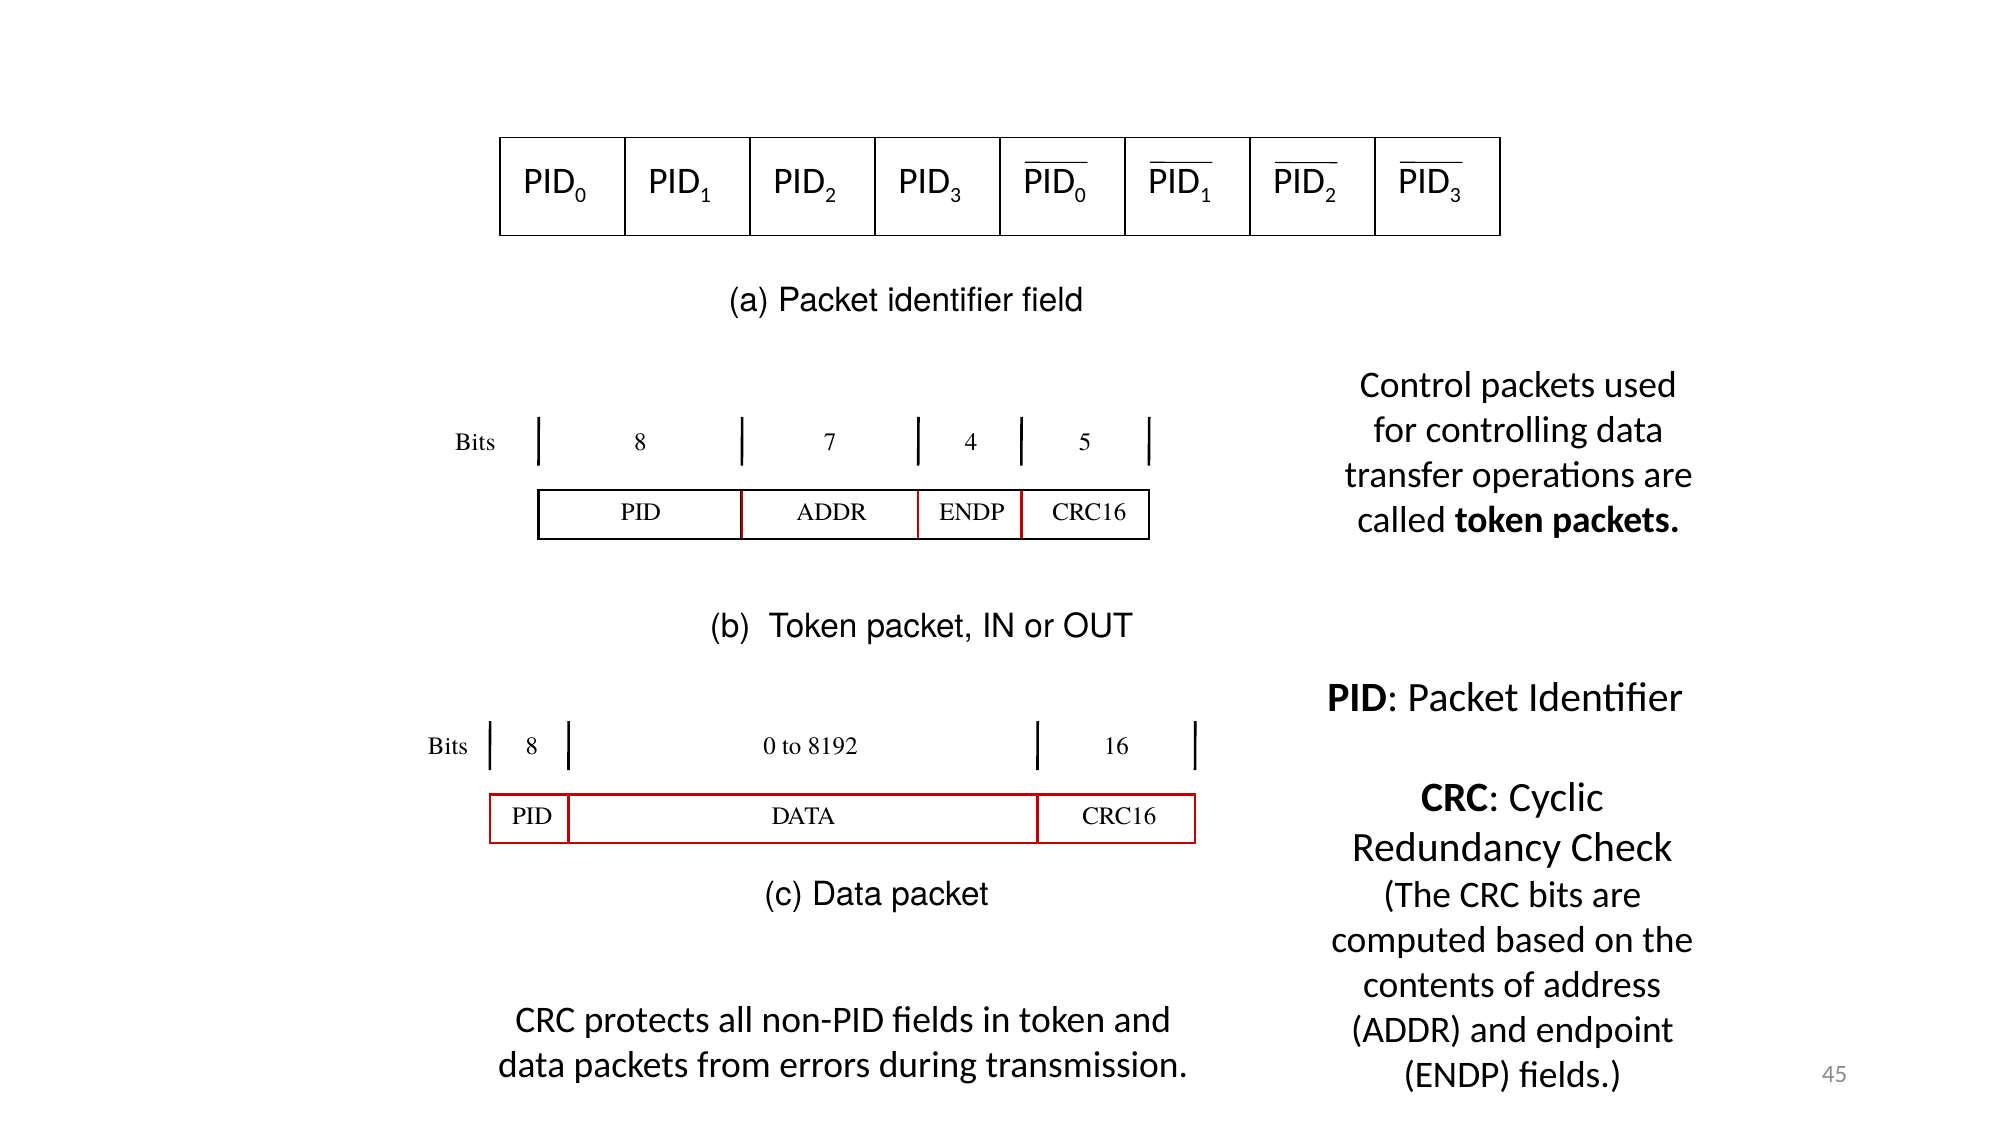

| PID0 | PID1 | PID2 | PID3 | PID0 | PID1 | PID2 | PID3 |
| --- | --- | --- | --- | --- | --- | --- | --- |
(a) Packet identifier field
Control packets used for controlling data transfer operations are called token packets.

Bits
8
7
4
5

PID
ADDR
ENDP
CRC16
(b)  Token packet, IN or OUT
PID: Packet Identifier
CRC: Cyclic Redundancy Check
(The CRC bits are computed based on the contents of address (ADDR) and endpoint (ENDP) fields.)

Bits
8
0 to 8192
16

PID
D
A
T
A
CRC16
(c) Data packet
CRC protects all non-PID fields in token and data packets from errors during transmission.
45